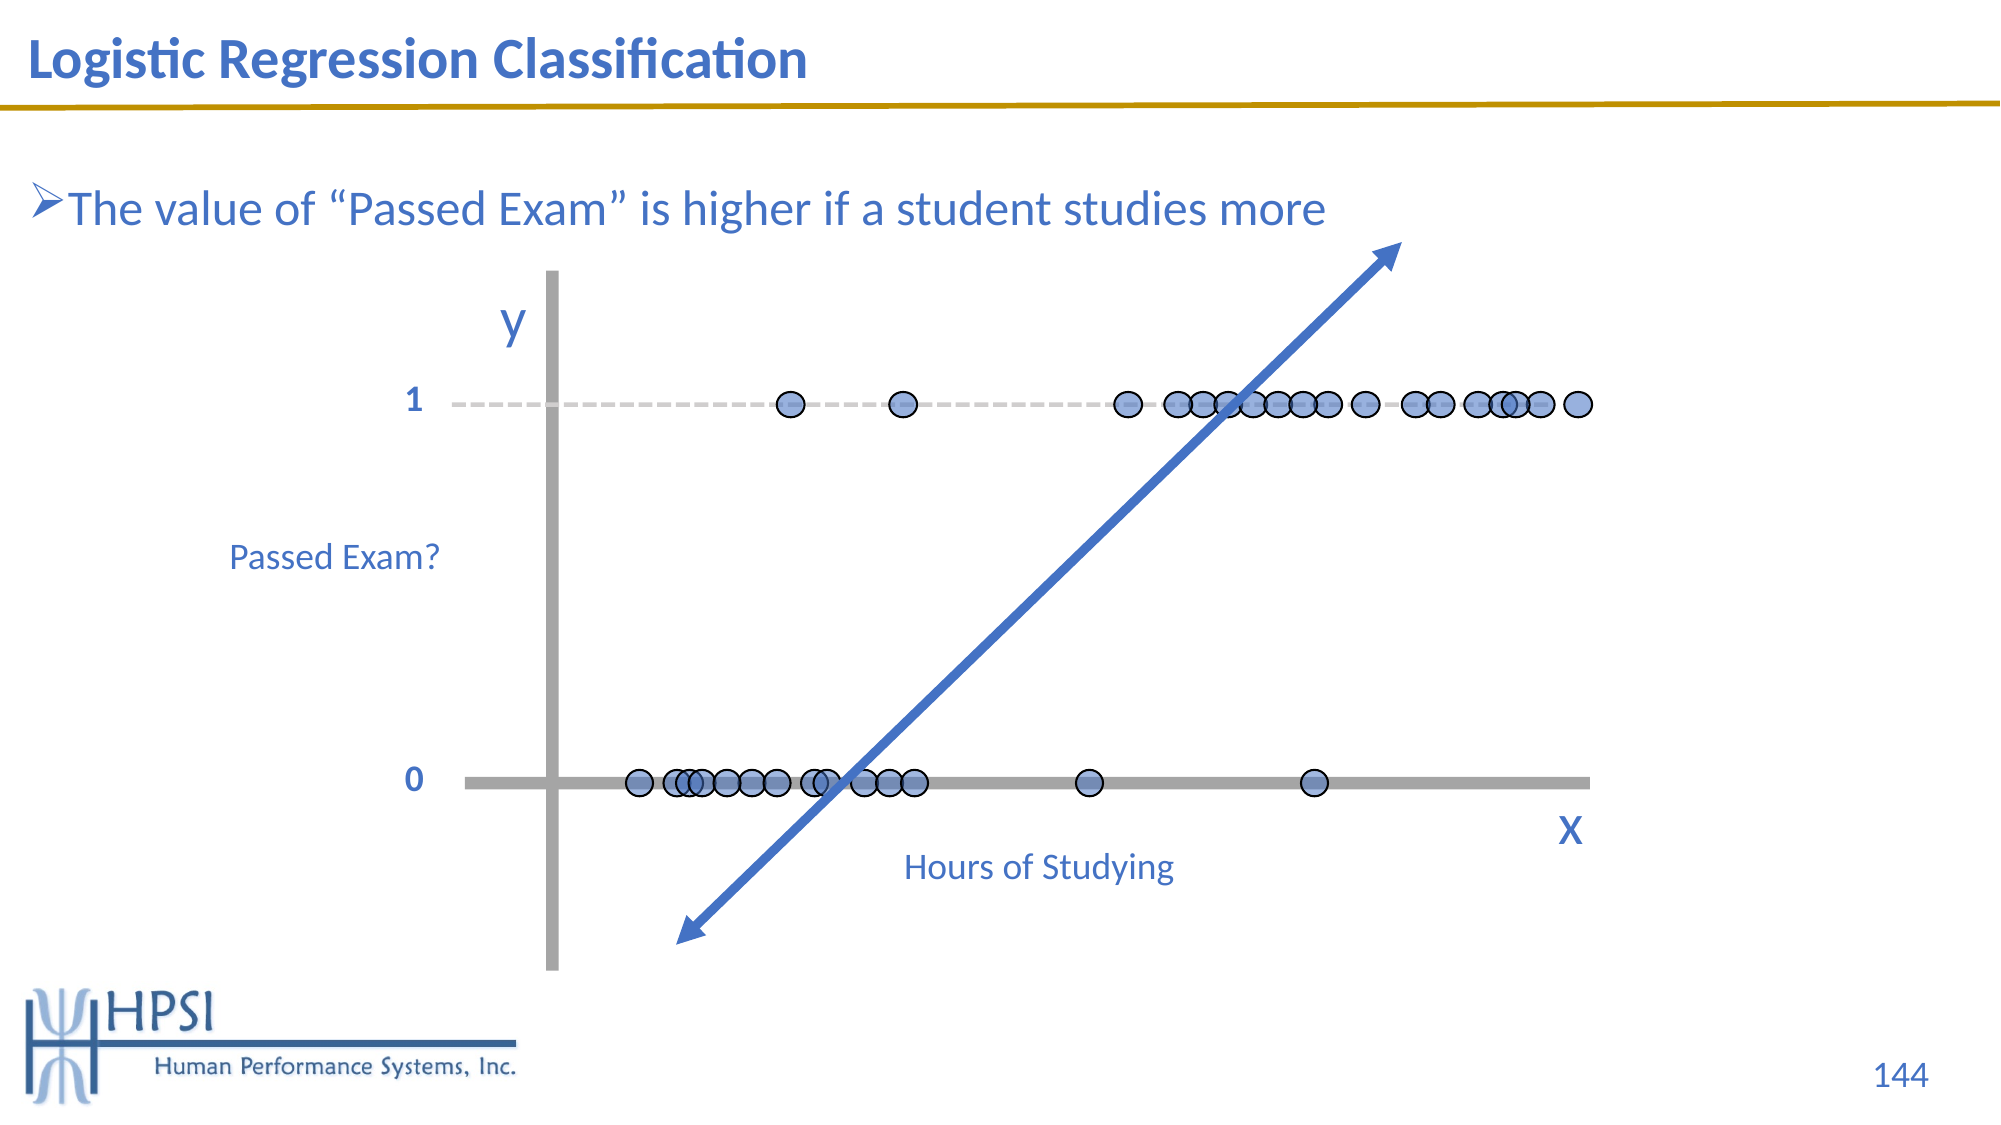

# Logistic Regression Classification
The value of “Passed Exam” is higher if a student studies more

y
1

Passed Exam?

0

x

Hours of Studying
144